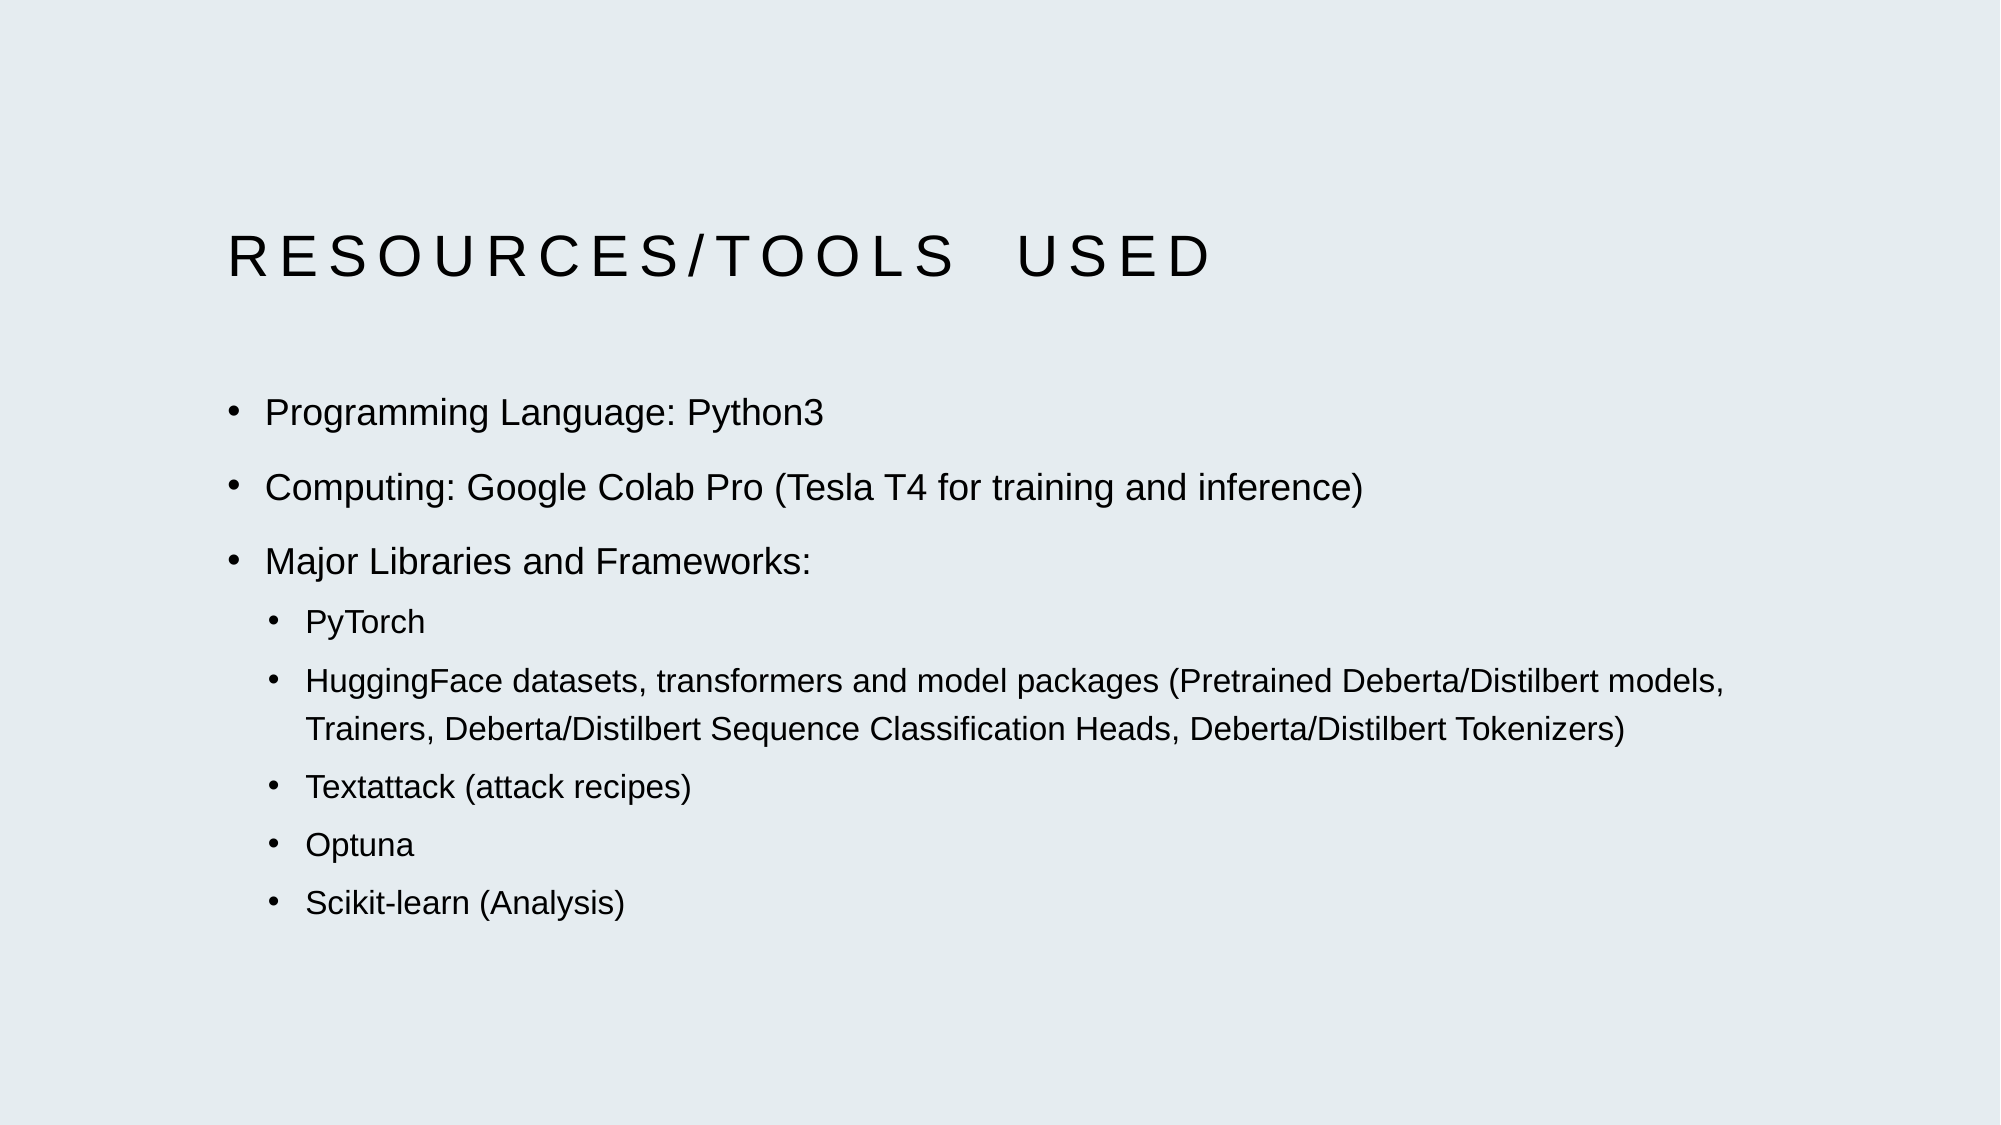

# Resources/Tools  used
Programming Language: Python3
Computing: Google Colab Pro (Tesla T4 for training and inference)
Major Libraries and Frameworks:
PyTorch
HuggingFace datasets, transformers and model packages (Pretrained Deberta/Distilbert models, Trainers, Deberta/Distilbert Sequence Classification Heads, Deberta/Distilbert Tokenizers)
Textattack (attack recipes)
Optuna
Scikit-learn (Analysis)